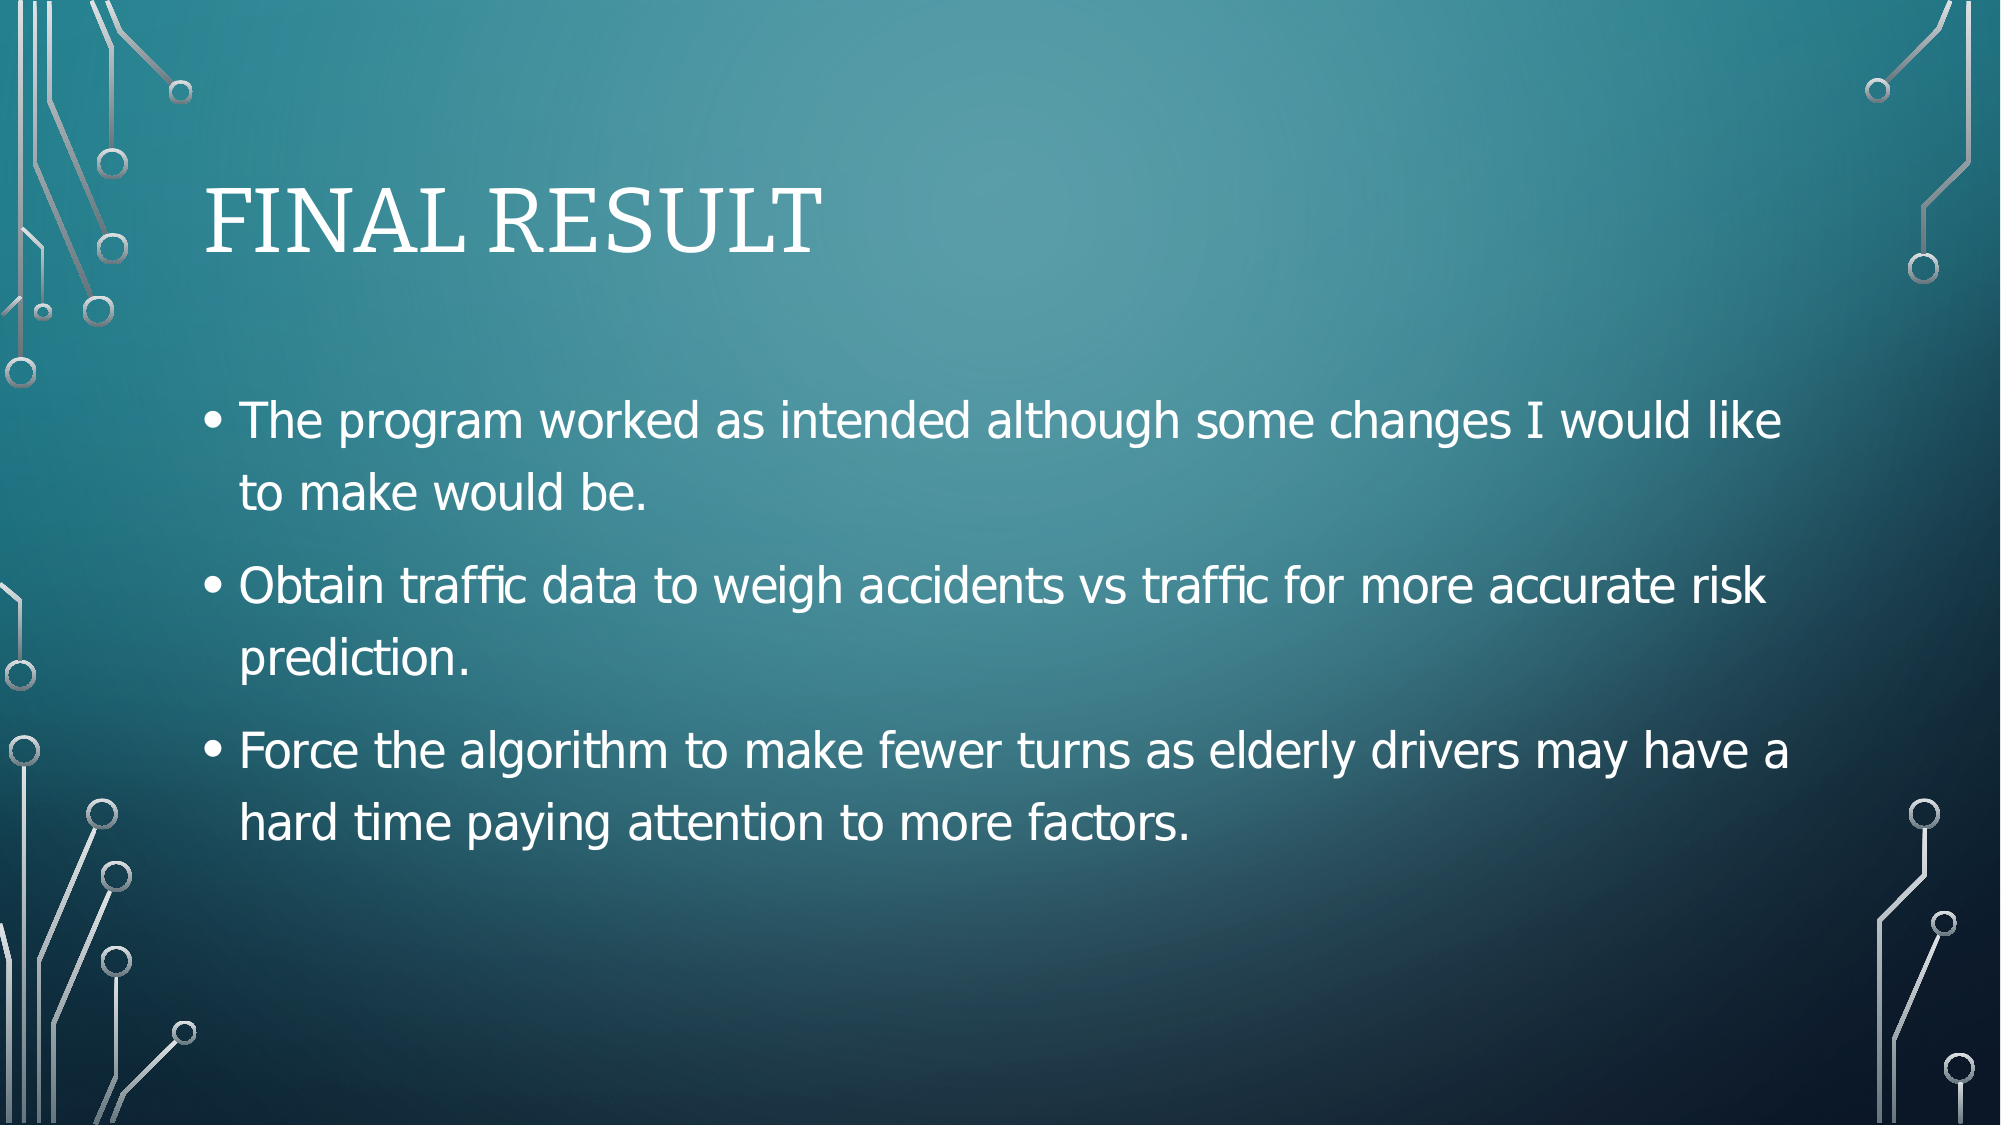

# Final Result
The program worked as intended although some changes I would like to make would be.
Obtain traffic data to weigh accidents vs traffic for more accurate risk prediction.
Force the algorithm to make fewer turns as elderly drivers may have a hard time paying attention to more factors.